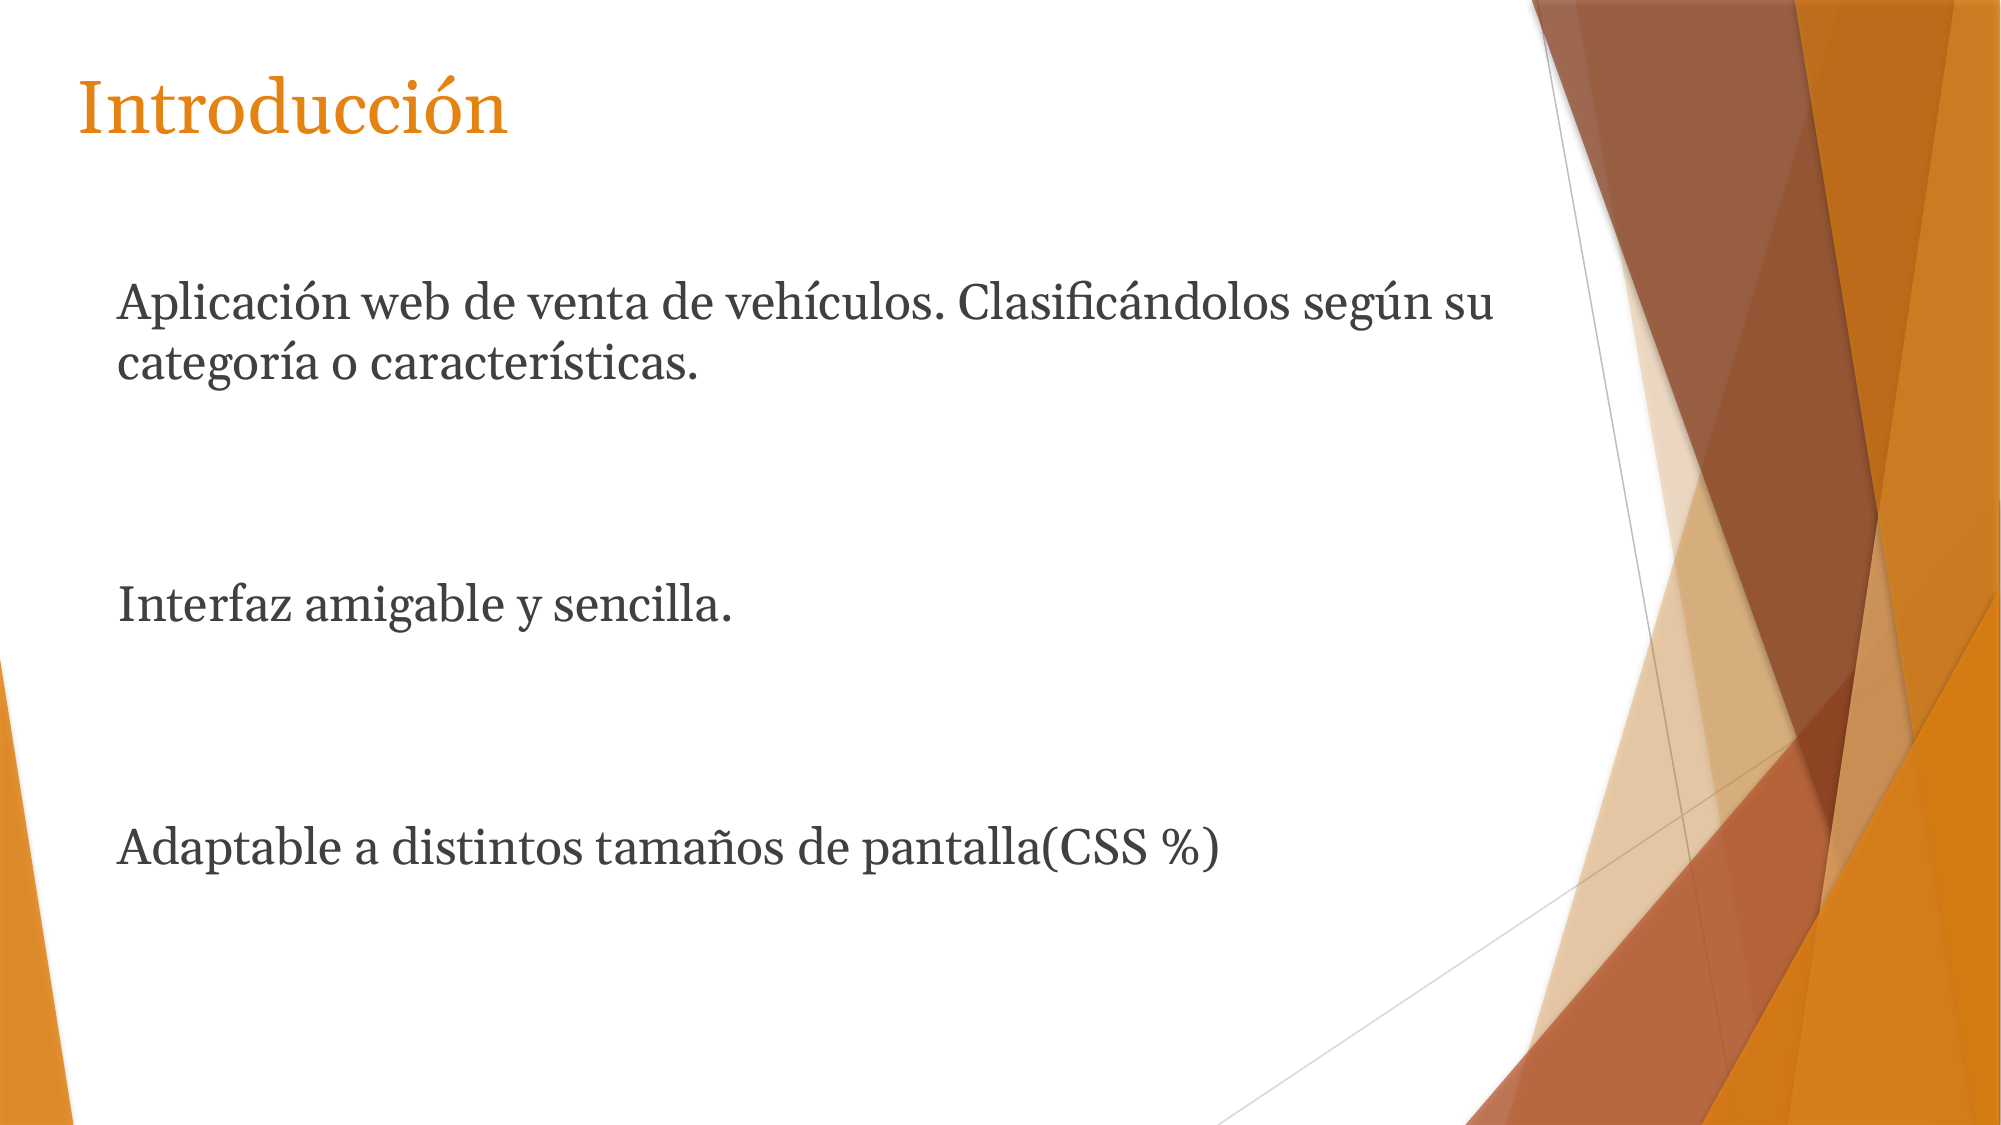

# Introducción
Aplicación web de venta de vehículos. Clasificándolos según su categoría o características.

Interfaz amigable y sencilla.

Adaptable a distintos tamaños de pantalla(CSS %)